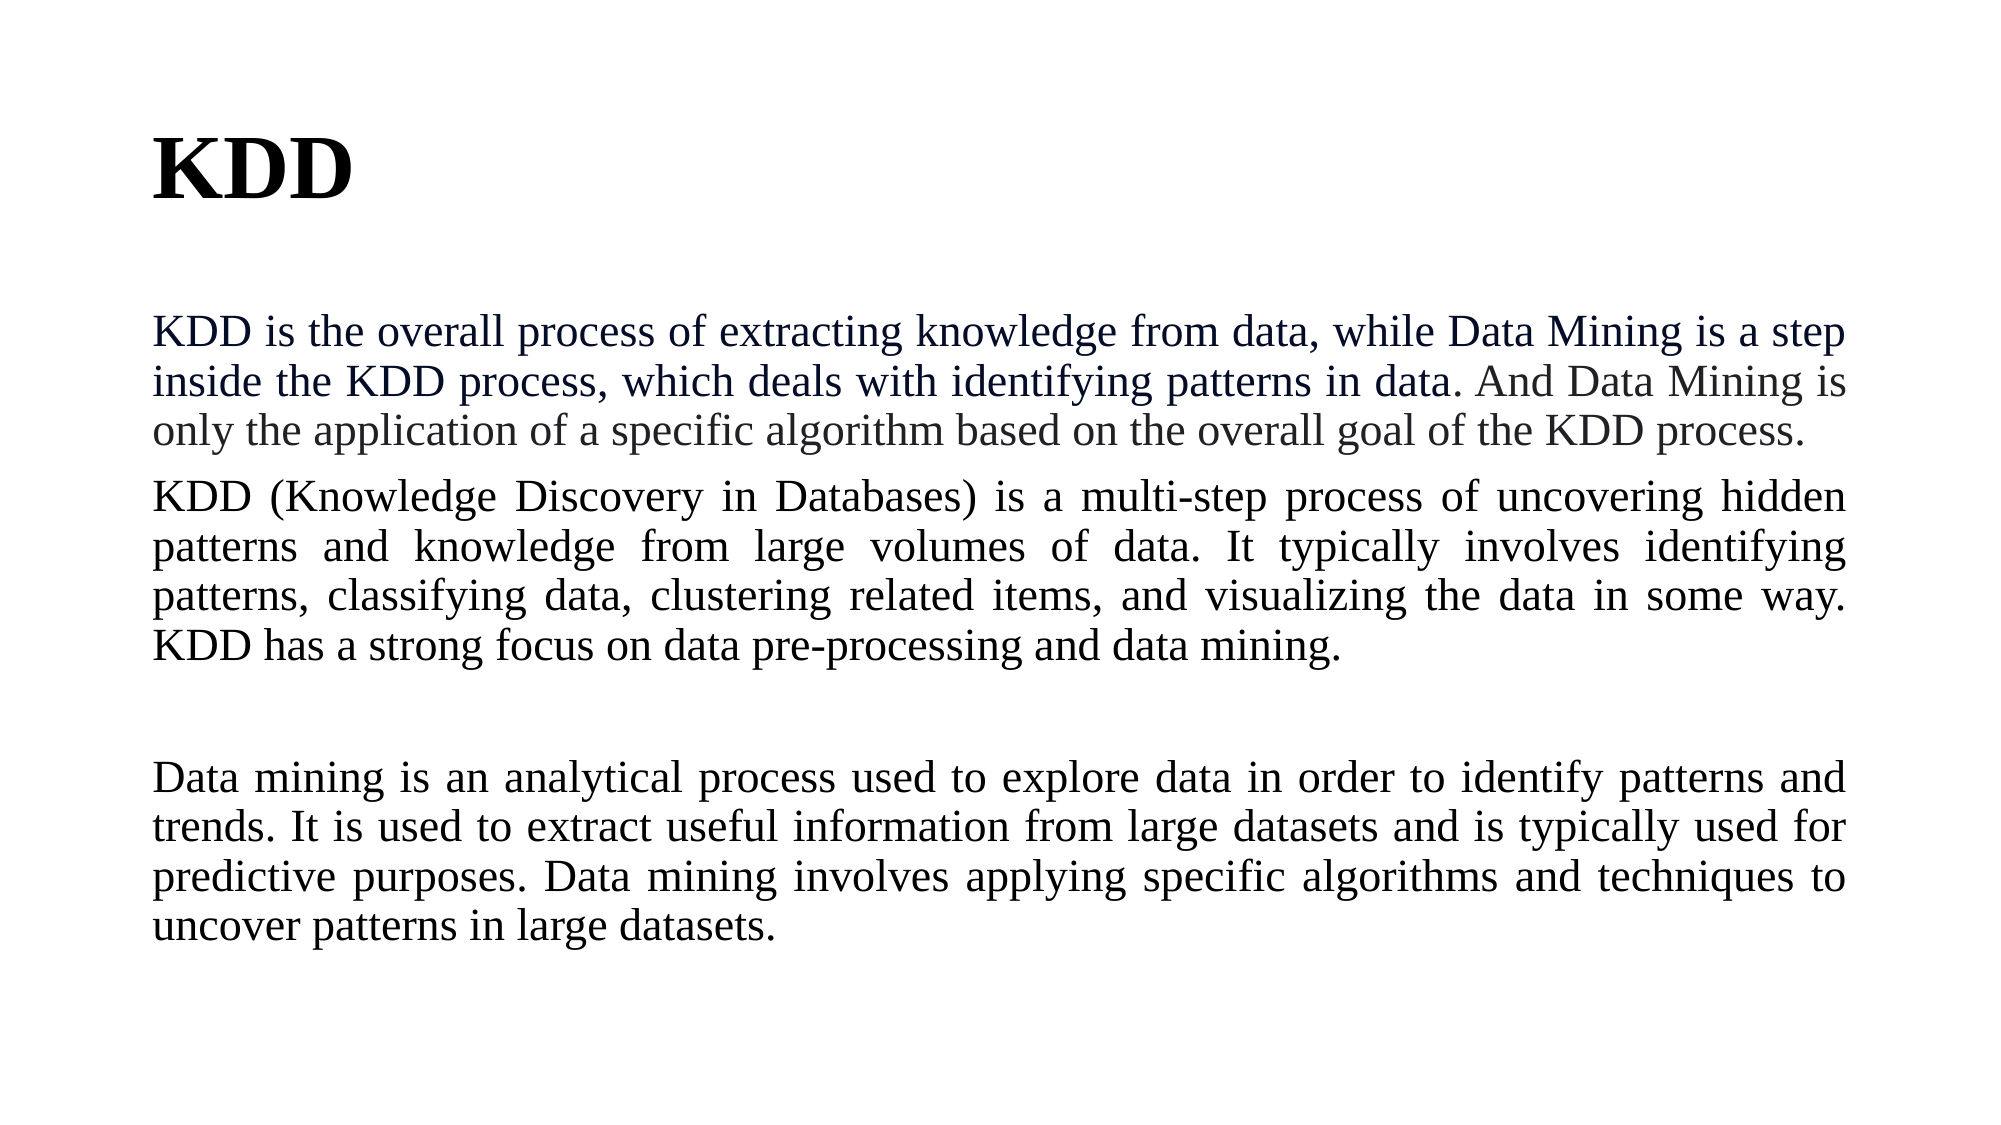

# KDD
KDD is the overall process of extracting knowledge from data, while Data Mining is a step inside the KDD process, which deals with identifying patterns in data. And Data Mining is only the application of a specific algorithm based on the overall goal of the KDD process.
KDD (Knowledge Discovery in Databases) is a multi-step process of uncovering hidden patterns and knowledge from large volumes of data. It typically involves identifying patterns, classifying data, clustering related items, and visualizing the data in some way. KDD has a strong focus on data pre-processing and data mining.

Data mining is an analytical process used to explore data in order to identify patterns and trends. It is used to extract useful information from large datasets and is typically used for predictive purposes. Data mining involves applying specific algorithms and techniques to uncover patterns in large datasets.